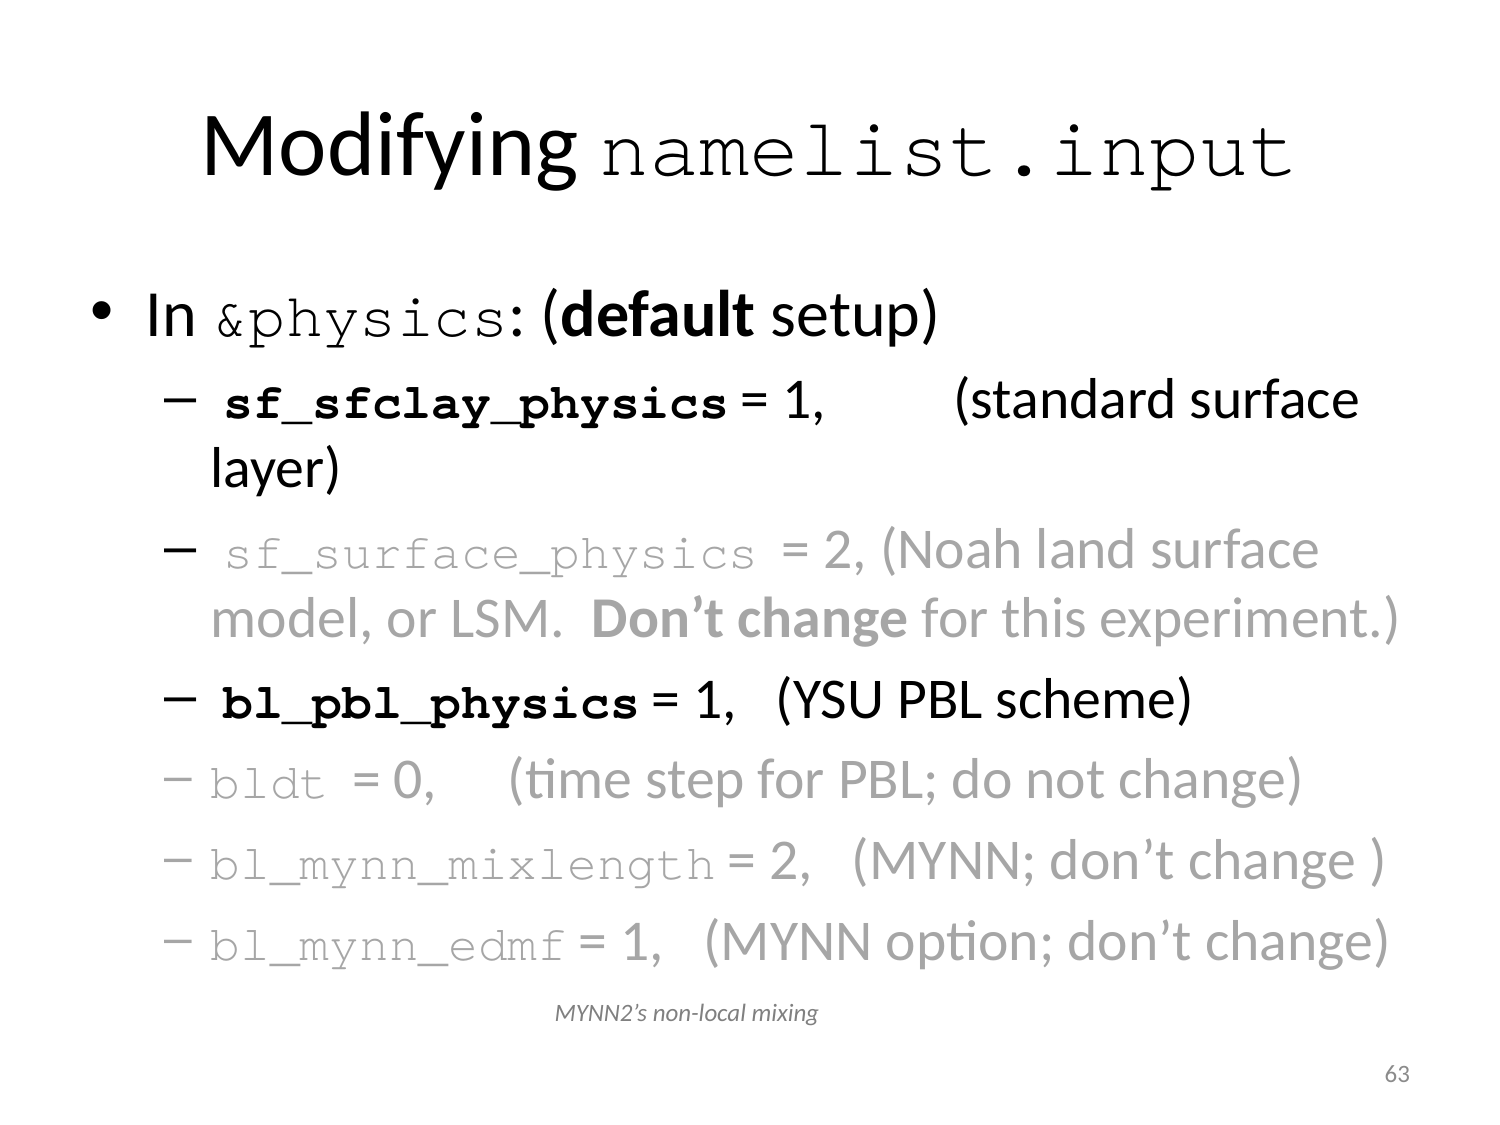

# Modifying namelist.input
In &physics: (default setup)
 sf_sfclay_physics = 1,	(standard surface layer)
 sf_surface_physics  = 2, (Noah land surface model, or LSM.  Don’t change for this experiment.)
 bl_pbl_physics = 1,   (YSU PBL scheme)
bldt  = 0,	(time step for PBL; do not change)
bl_mynn_mixlength = 2,   (MYNN; don’t change )
bl_mynn_edmf = 1,   (MYNN option; don’t change)

MYNN2’s non-local mixing
63